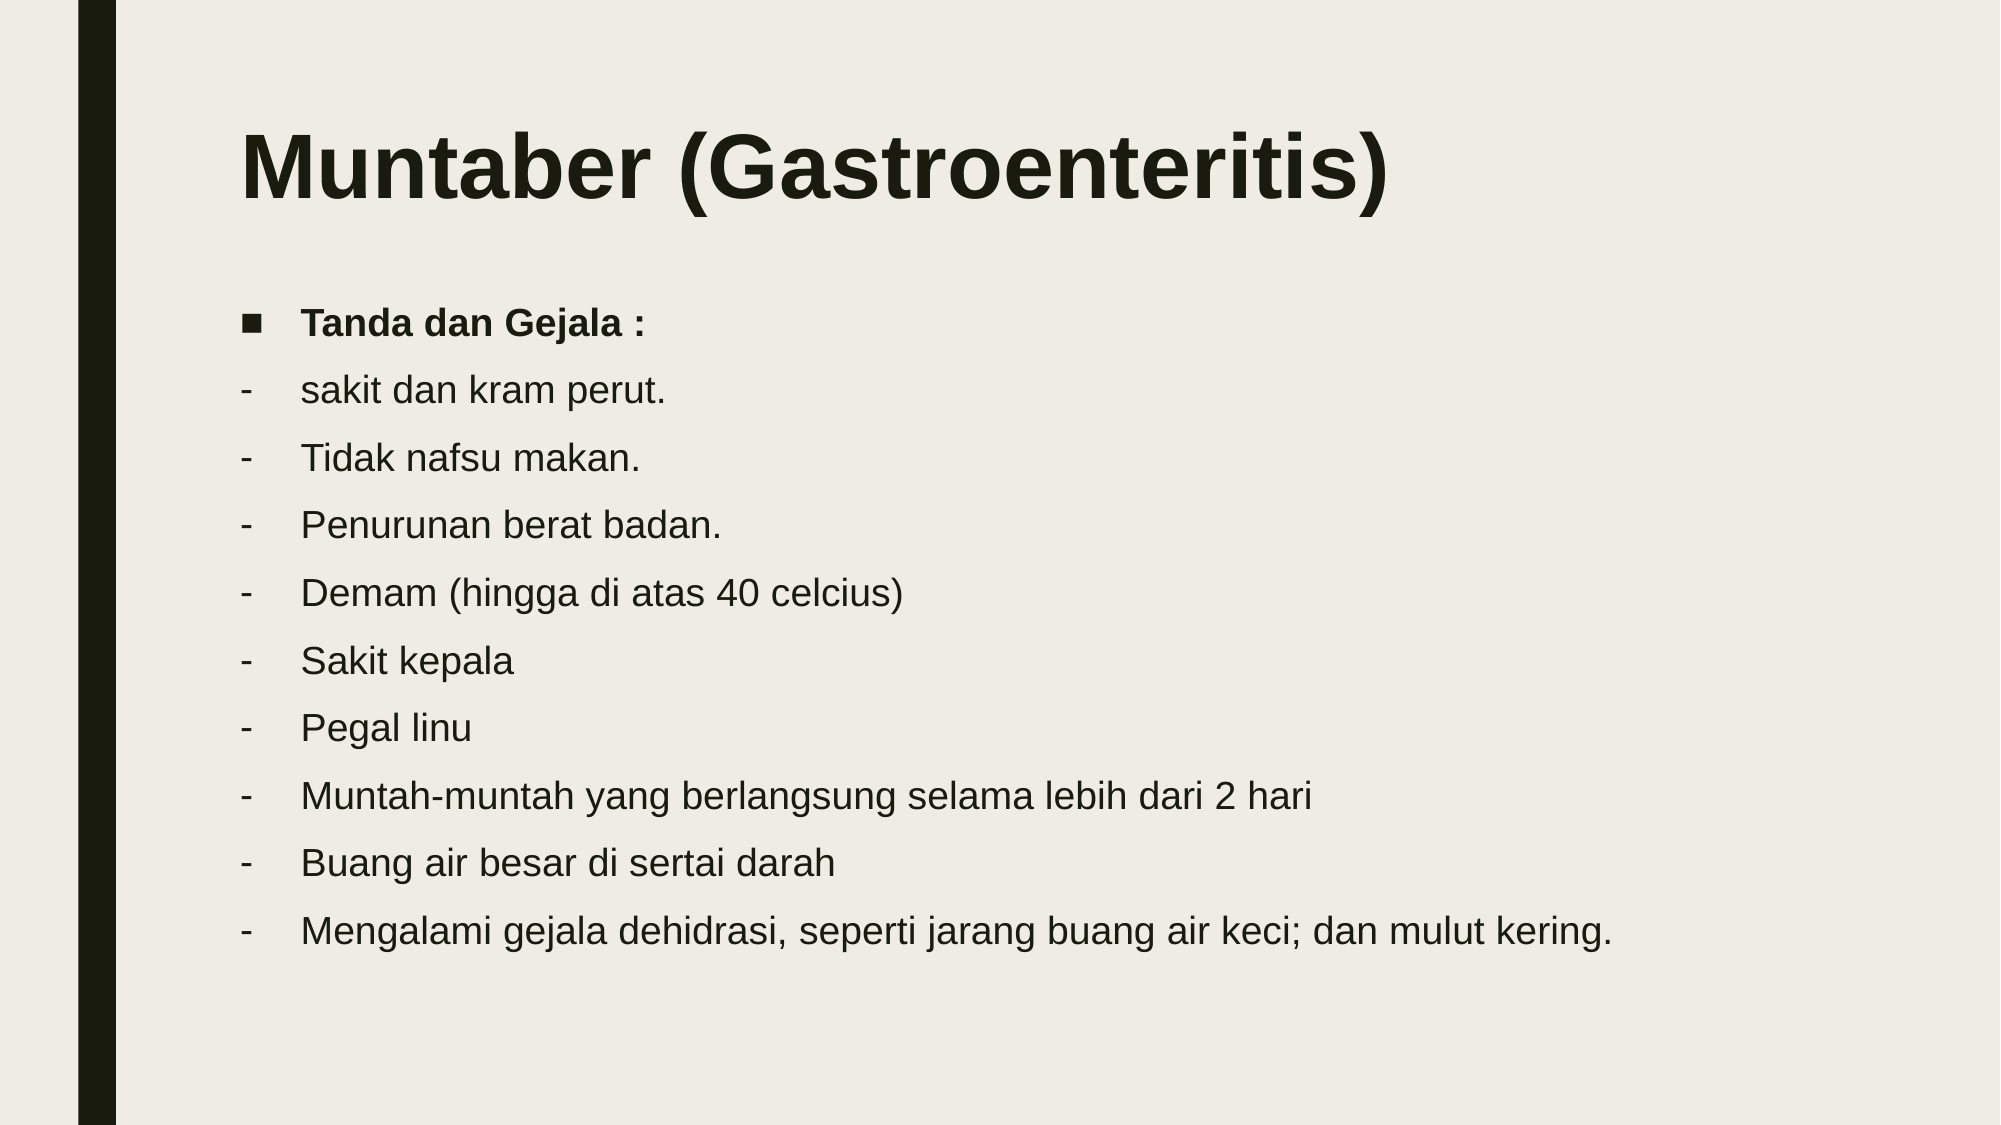

# Muntaber (Gastroenteritis)
Tanda dan Gejala :
sakit dan kram perut.
Tidak nafsu makan.
Penurunan berat badan.
Demam (hingga di atas 40 celcius)
Sakit kepala
Pegal linu
Muntah-muntah yang berlangsung selama lebih dari 2 hari
Buang air besar di sertai darah
Mengalami gejala dehidrasi, seperti jarang buang air keci; dan mulut kering.